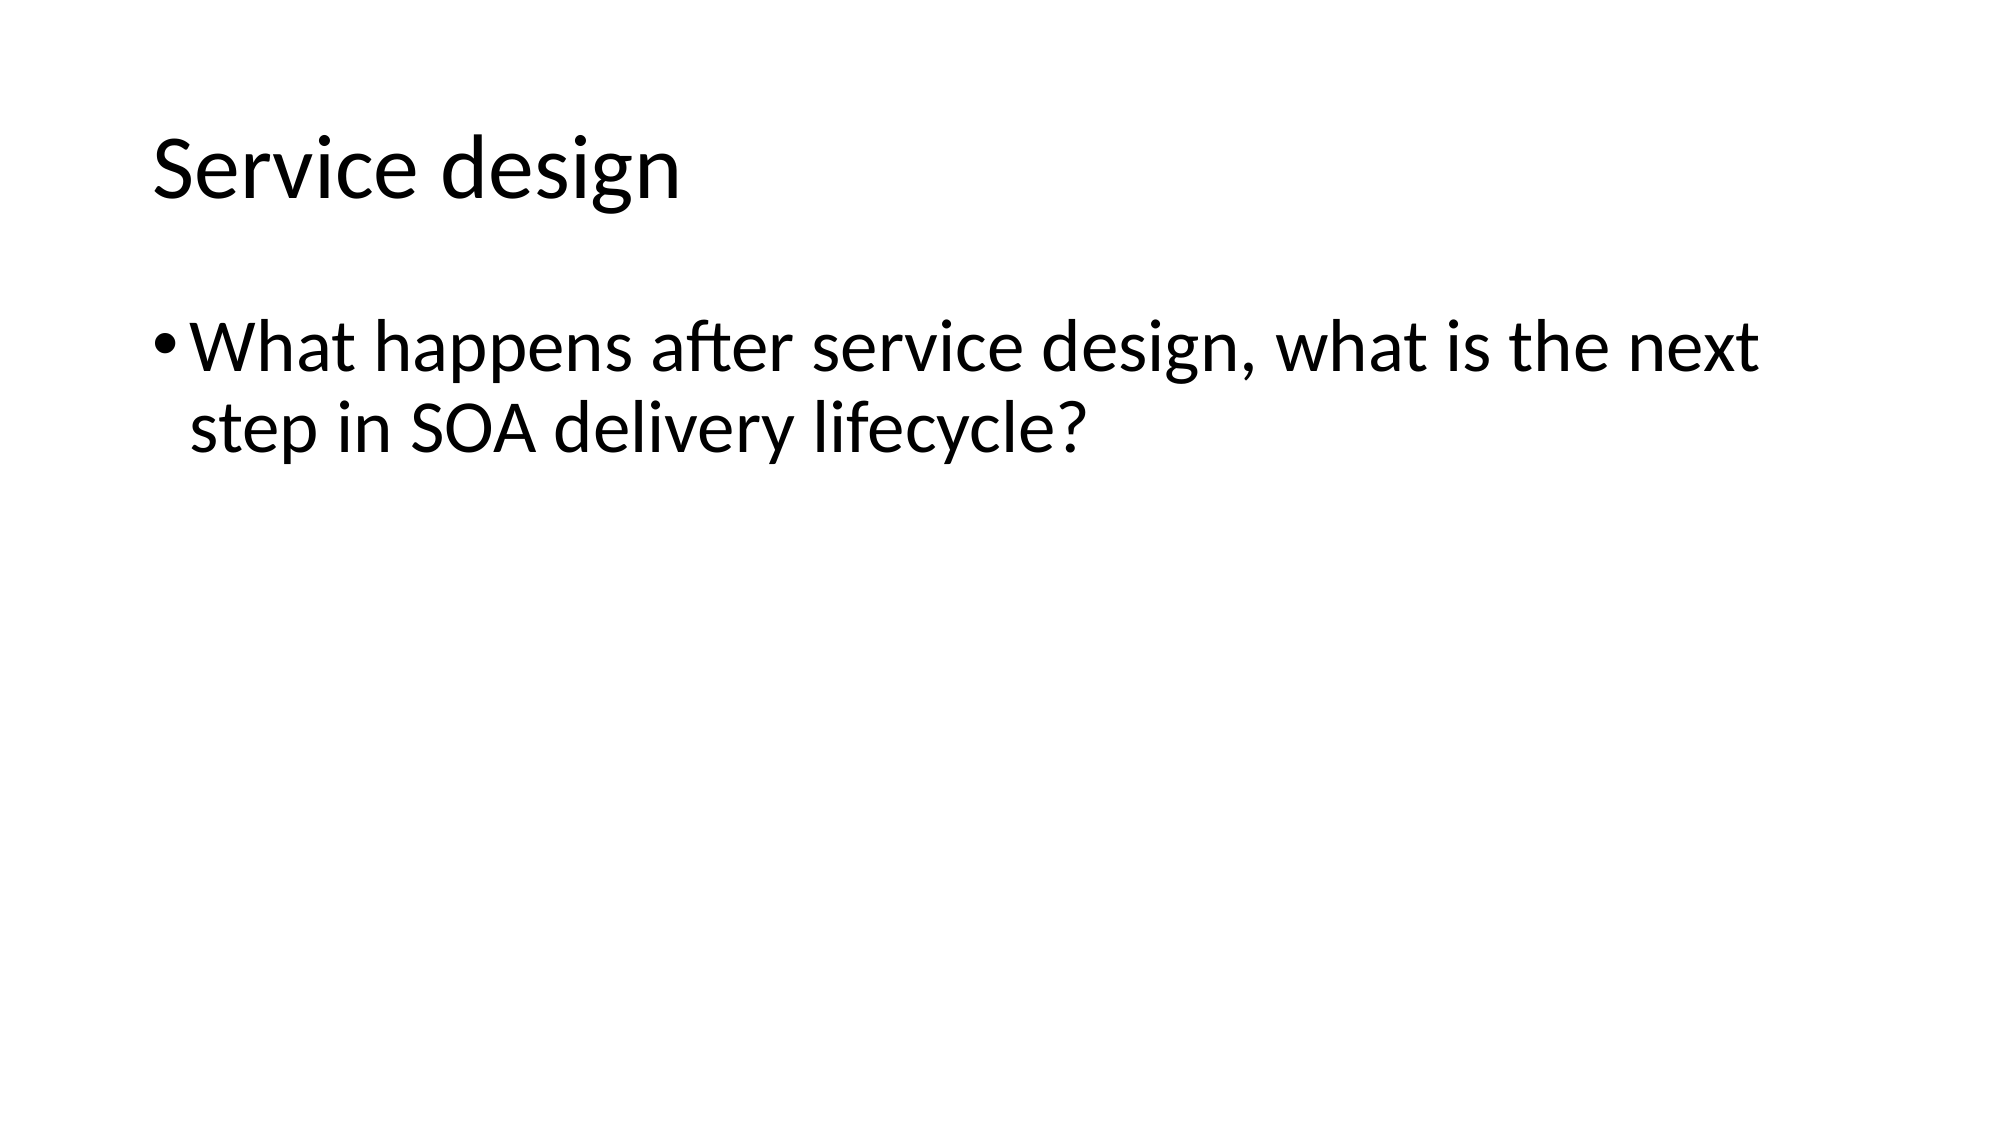

# Service design
What happens after service design, what is the next step in SOA delivery lifecycle?